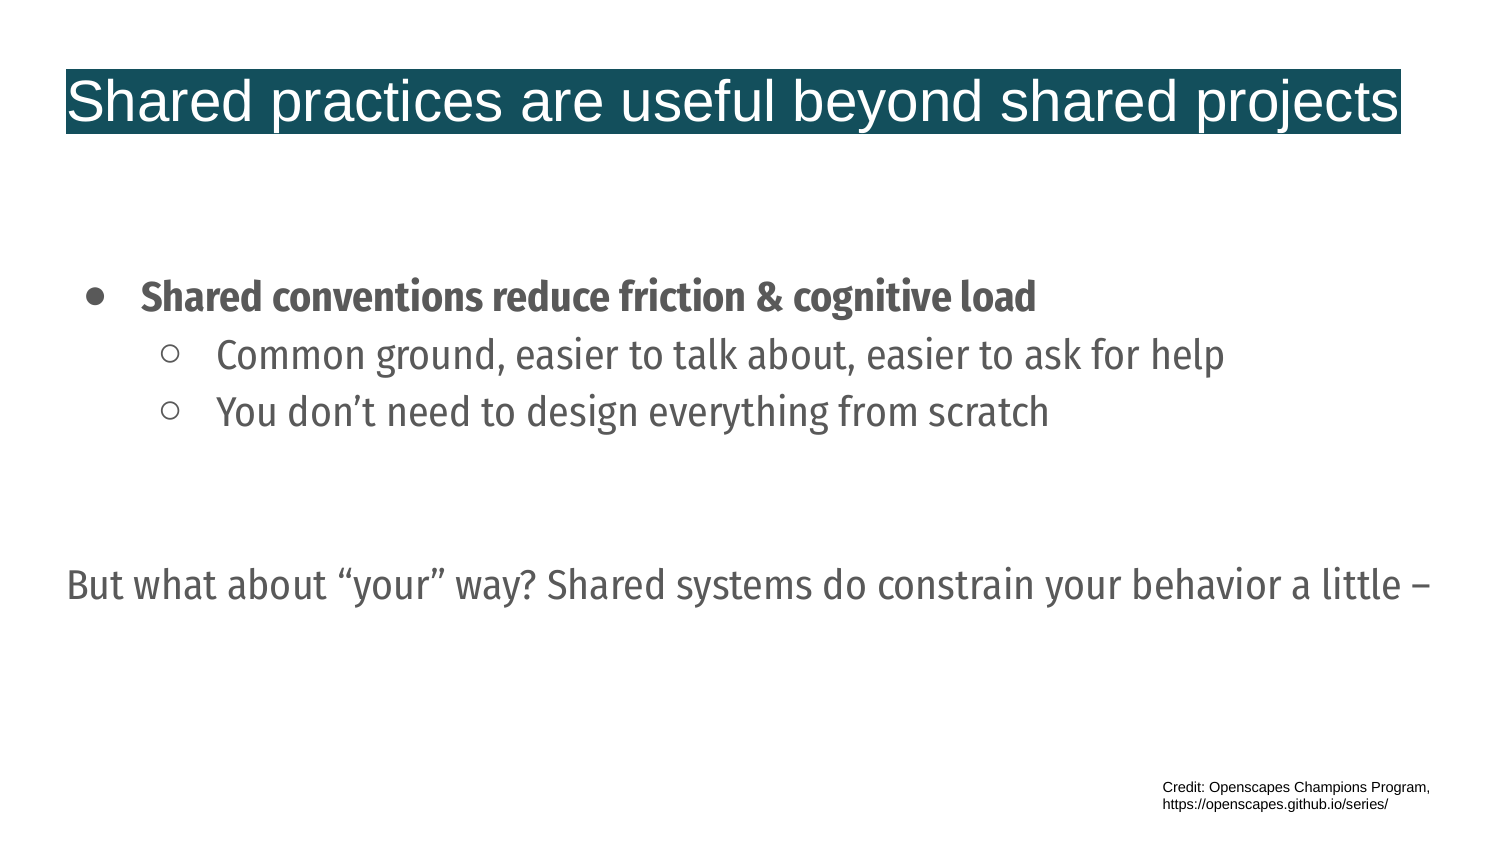

# Shared practices are useful beyond shared projects

Shared conventions reduce friction & cognitive load
Common ground, easier to talk about, easier to ask for help
You don’t need to design everything from scratch

But what about “your” way? Shared systems do constrain your behavior a little –
Credit: Openscapes Champions Program, https://openscapes.github.io/series/